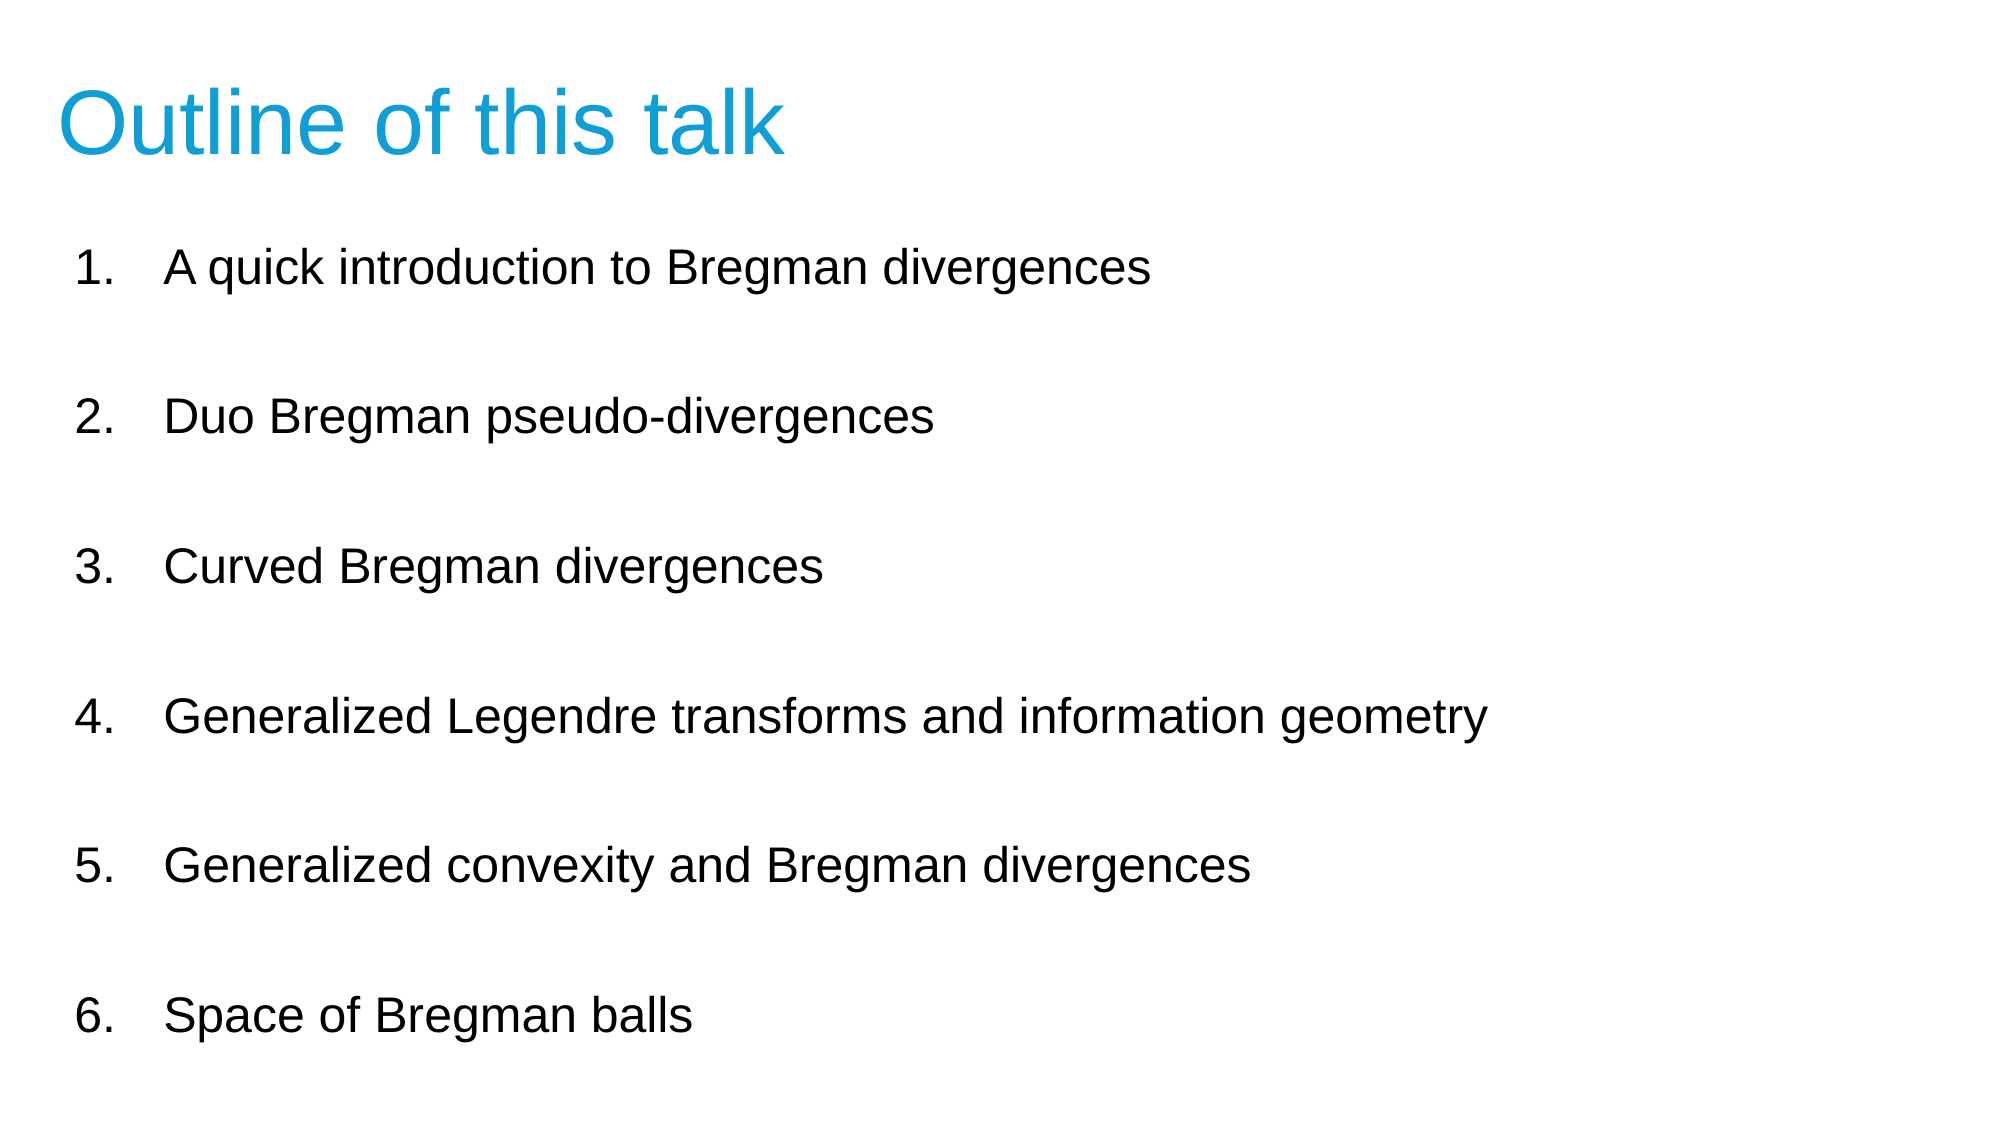

# Outline of this talk
 A quick introduction to Bregman divergences

 Duo Bregman pseudo-divergences

 Curved Bregman divergences

 Generalized Legendre transforms and information geometry

 Generalized convexity and Bregman divergences

 Space of Bregman balls